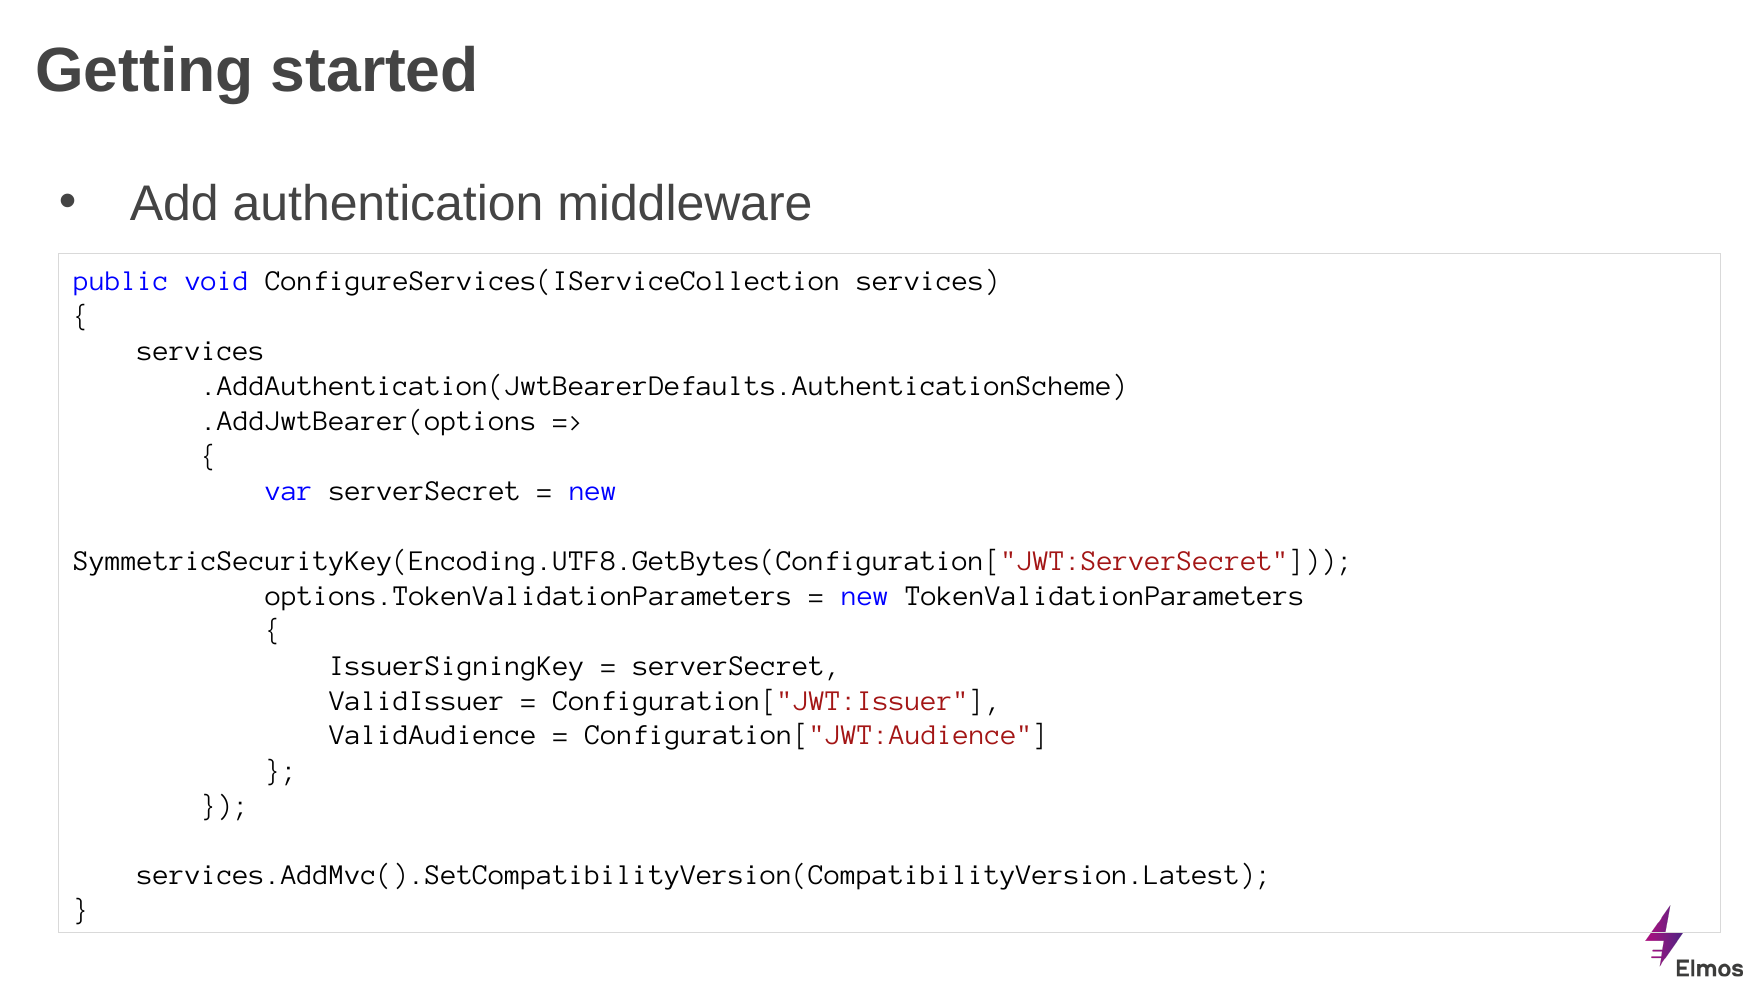

# Getting started
Add authentication middleware
public void ConfigureServices(IServiceCollection services)
{
    services
        .AddAuthentication(JwtBearerDefaults.AuthenticationScheme)
        .AddJwtBearer(options =>
        {
            var serverSecret = new
			SymmetricSecurityKey(Encoding.UTF8.GetBytes(Configuration["JWT:ServerSecret"]));
            options.TokenValidationParameters = new TokenValidationParameters
            {
                IssuerSigningKey = serverSecret,
                ValidIssuer = Configuration["JWT:Issuer"],
                ValidAudience = Configuration["JWT:Audience"]
            };
        });

    services.AddMvc().SetCompatibilityVersion(CompatibilityVersion.Latest);
}